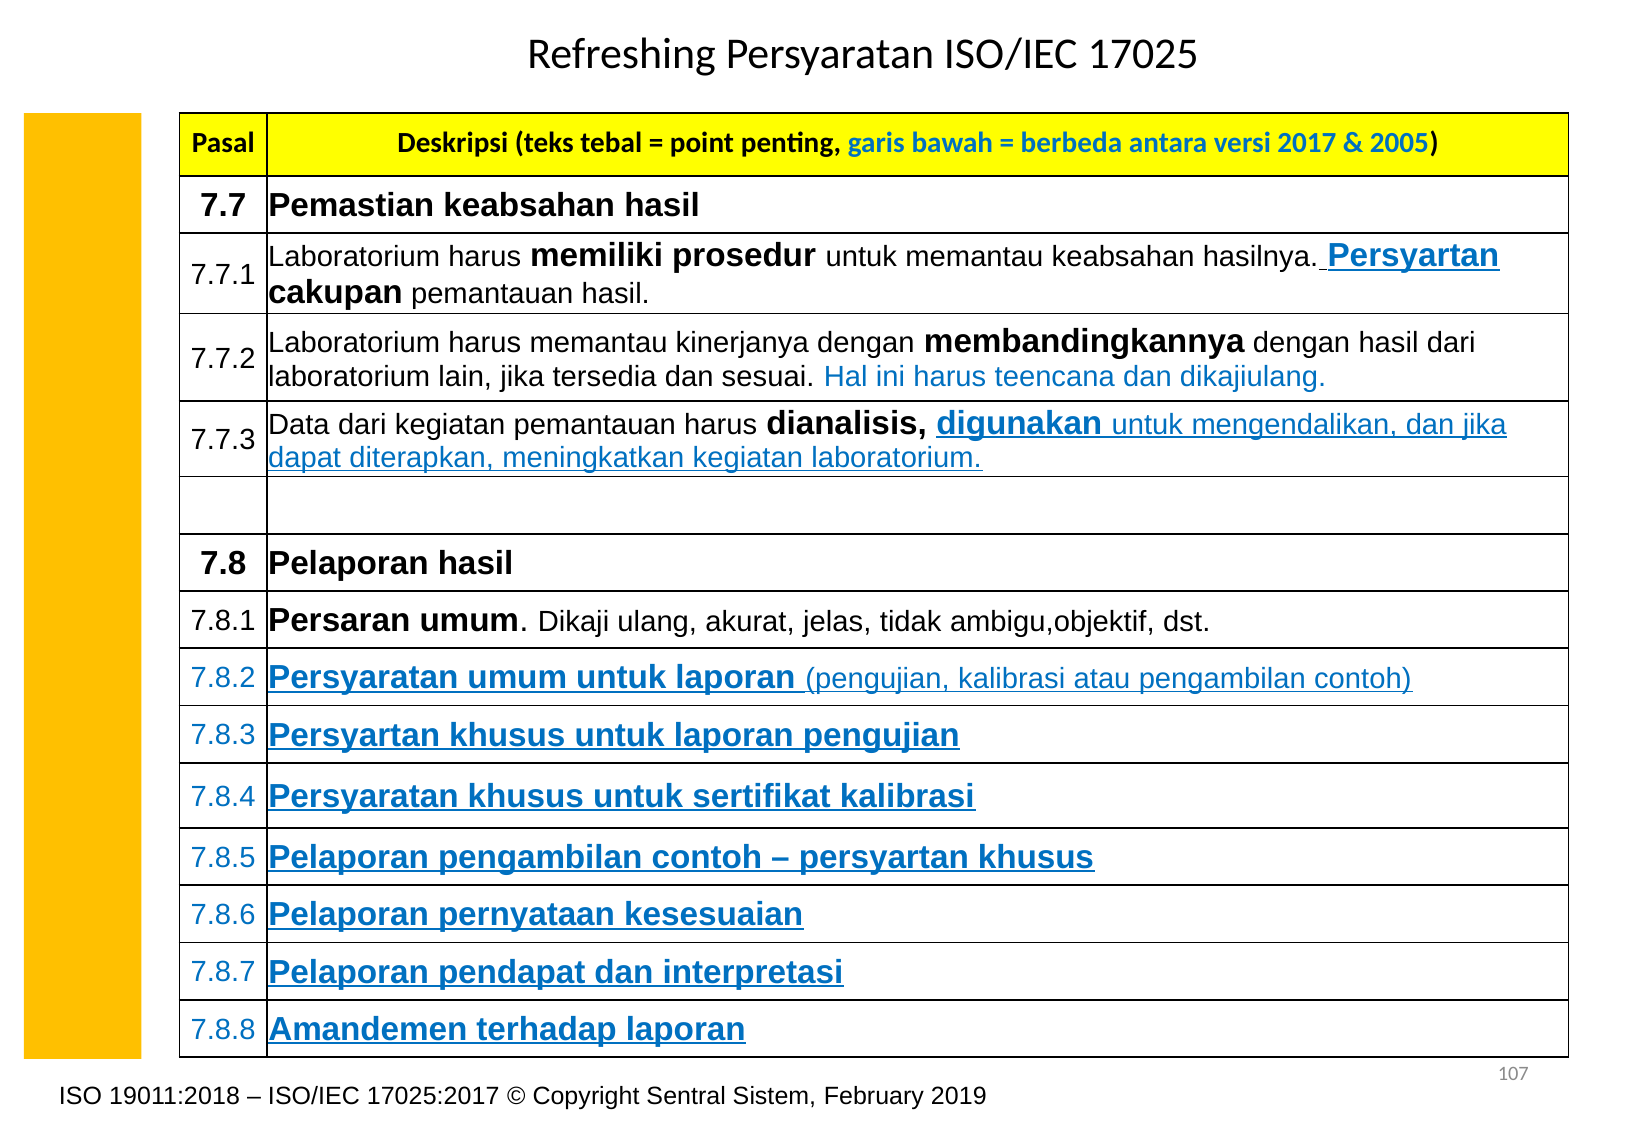

# Refreshing Persyaratan ISO/IEC 17025

| Pasal | Deskripsi (teks tebal = point penting, garis bawah = berbeda antara versi 2017 & 2005) |
| --- | --- |
| 7.7 | Pemastian keabsahan hasil |
| 7.7.1 | Laboratorium harus memiliki prosedur untuk memantau keabsahan hasilnya. Persyartan cakupan pemantauan hasil. |
| 7.7.2 | Laboratorium harus memantau kinerjanya dengan membandingkannya dengan hasil dari laboratorium lain, jika tersedia dan sesuai. Hal ini harus teencana dan dikajiulang. |
| 7.7.3 | Data dari kegiatan pemantauan harus dianalisis, digunakan untuk mengendalikan, dan jika dapat diterapkan, meningkatkan kegiatan laboratorium. |
|  |  |
| 7.8 | Pelaporan hasil |
| 7.8.1 | Persaran umum. Dikaji ulang, akurat, jelas, tidak ambigu,objektif, dst. |
| 7.8.2 | Persyaratan umum untuk laporan (pengujian, kalibrasi atau pengambilan contoh) |
| 7.8.3 | Persyartan khusus untuk laporan pengujian |
| 7.8.4 | Persyaratan khusus untuk sertifikat kalibrasi |
| 7.8.5 | Pelaporan pengambilan contoh – persyartan khusus |
| 7.8.6 | Pelaporan pernyataan kesesuaian |
| 7.8.7 | Pelaporan pendapat dan interpretasi |
| 7.8.8 | Amandemen terhadap laporan |
107